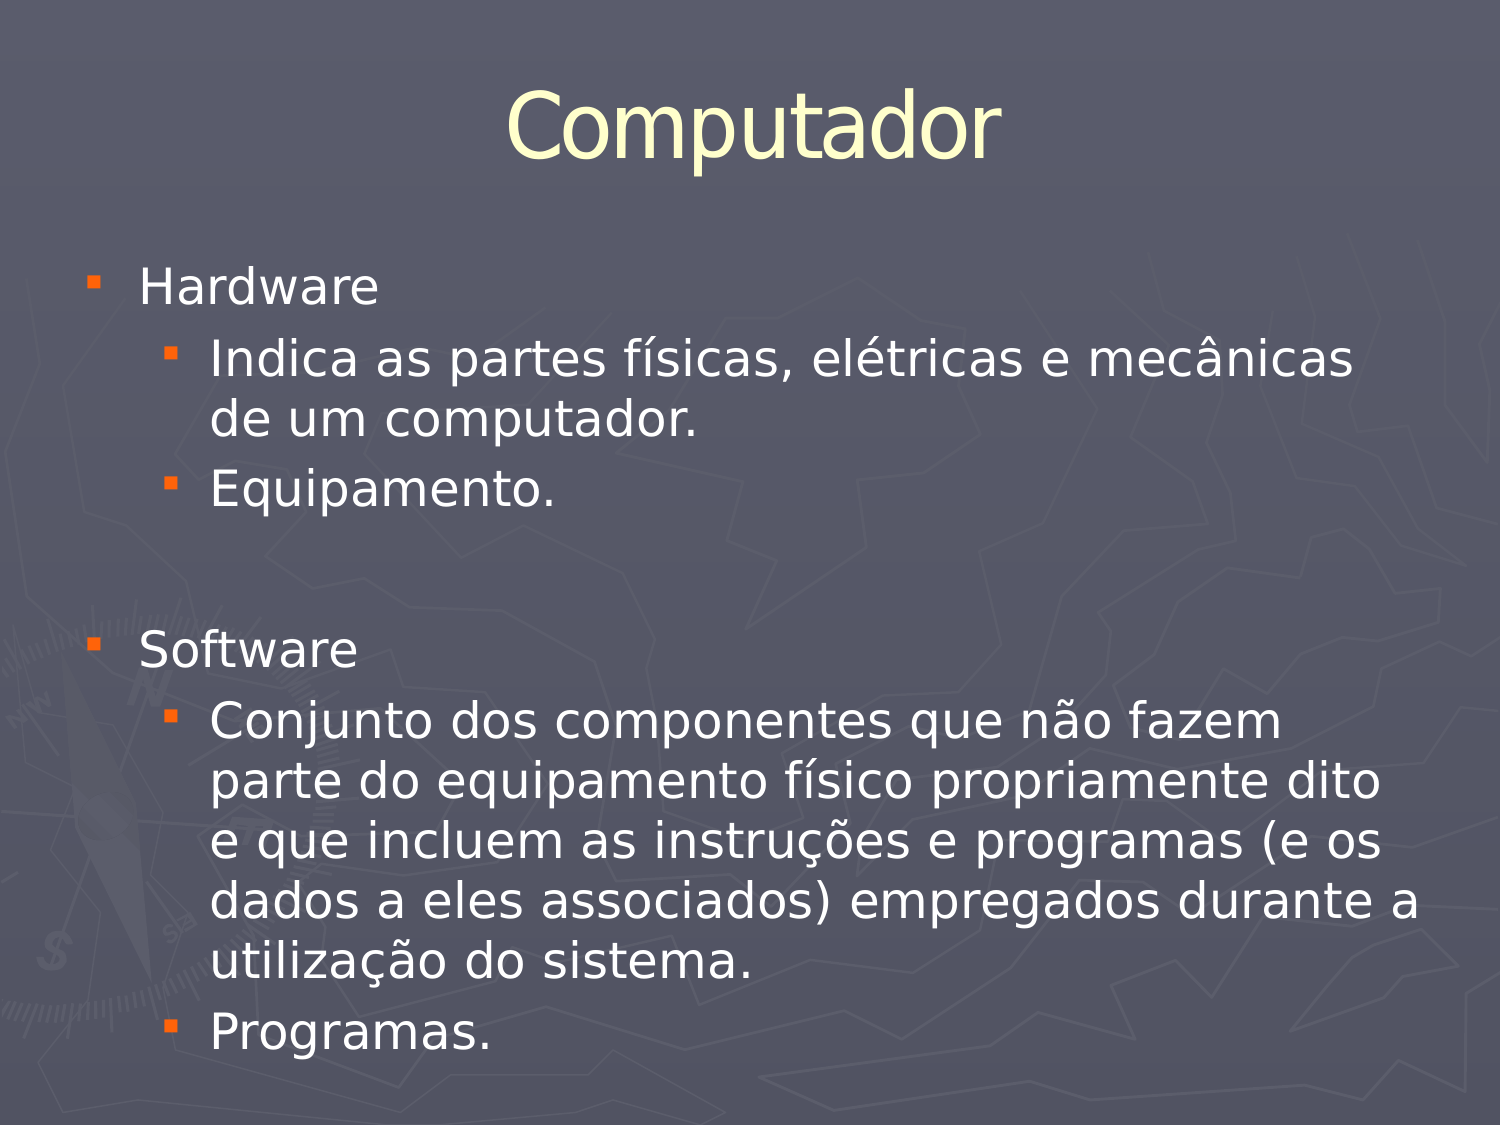

# Computador
Hardware
Indica as partes físicas, elétricas e mecânicas de um computador.
Equipamento.

Software
Conjunto dos componentes que não fazem parte do equipamento físico propriamente dito e que incluem as instruções e programas (e os dados a eles associados) empregados durante a utilização do sistema.
Programas.